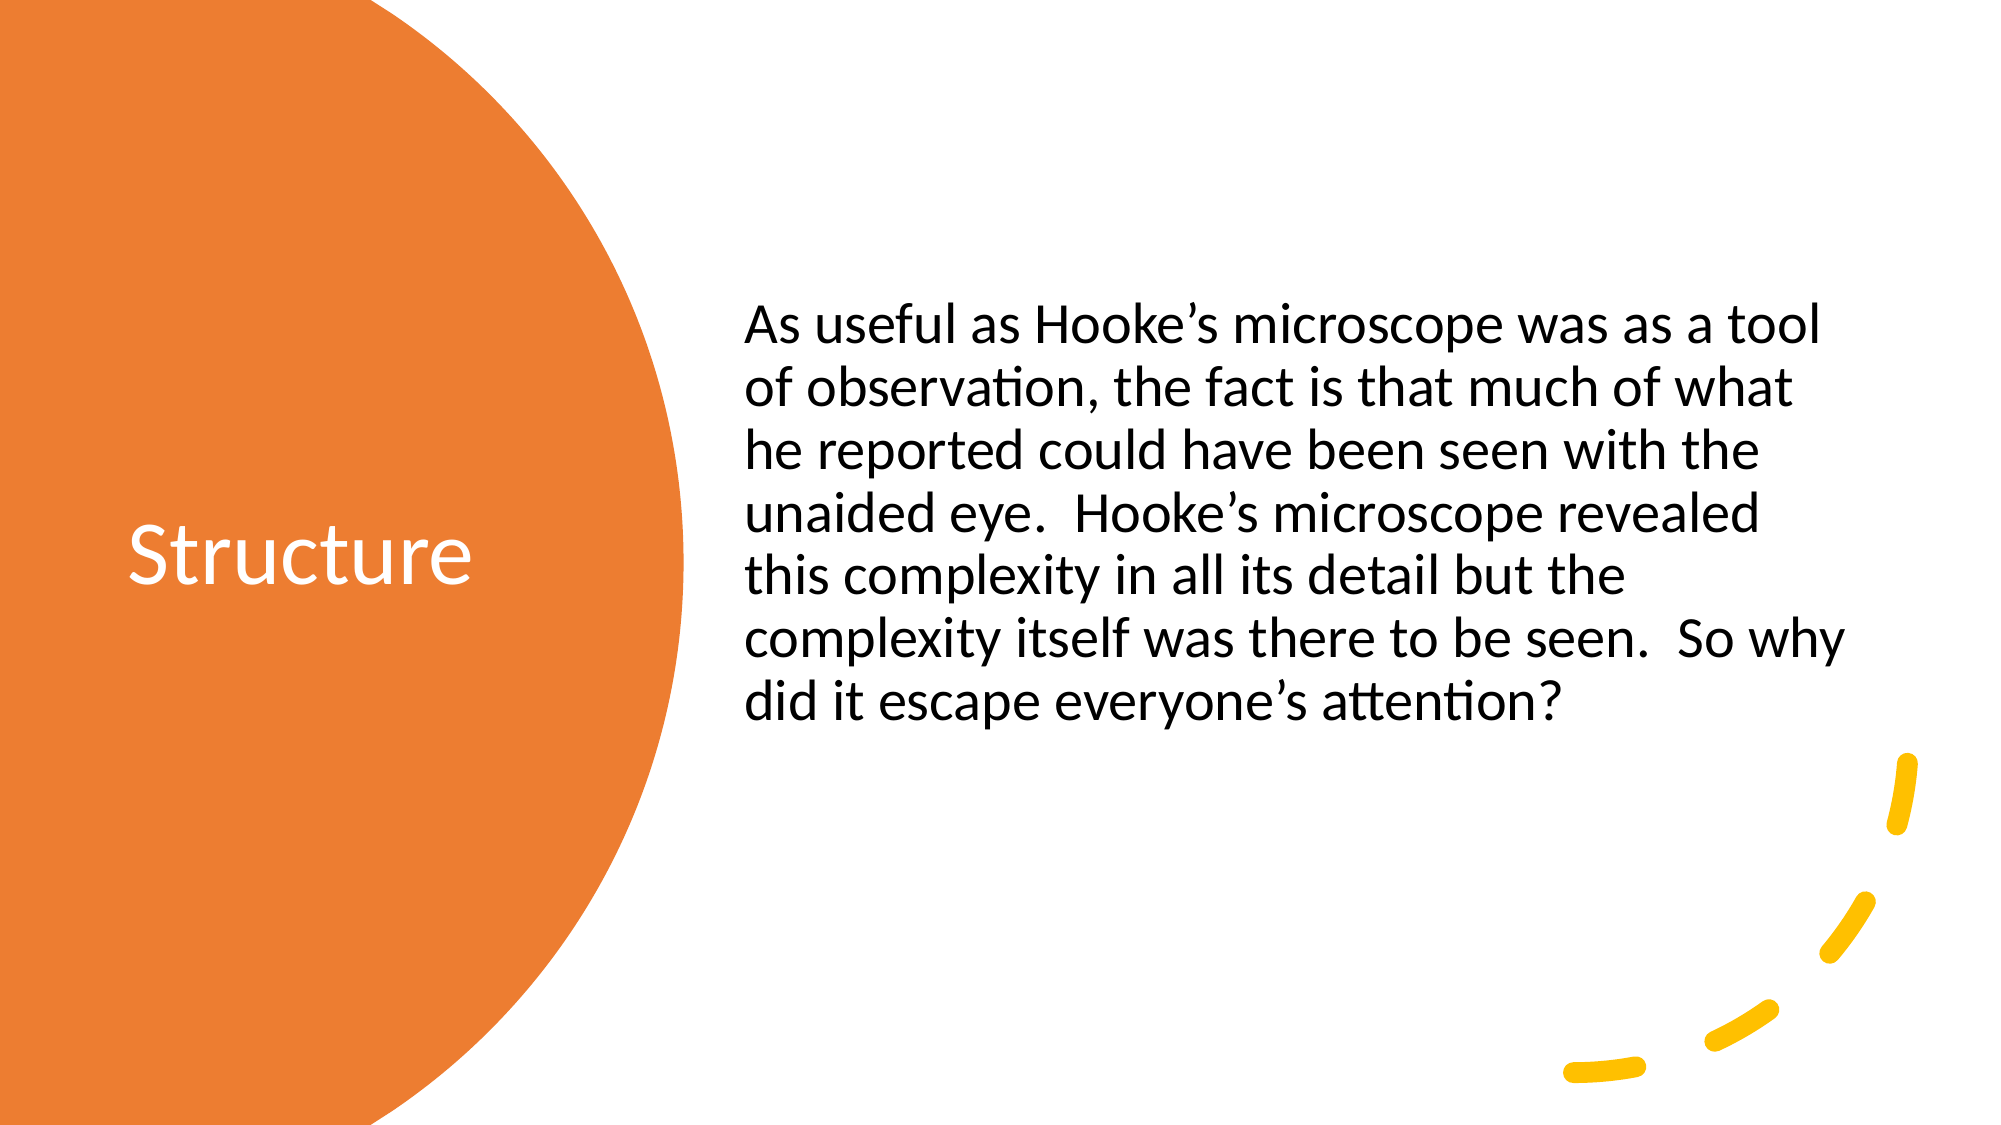

As useful as Hooke’s microscope was as a tool of observation, the fact is that much of what he reported could have been seen with the unaided eye.  Hooke’s microscope revealed this complexity in all its detail but the complexity itself was there to be seen.  So why did it escape everyone’s attention?

# Structure